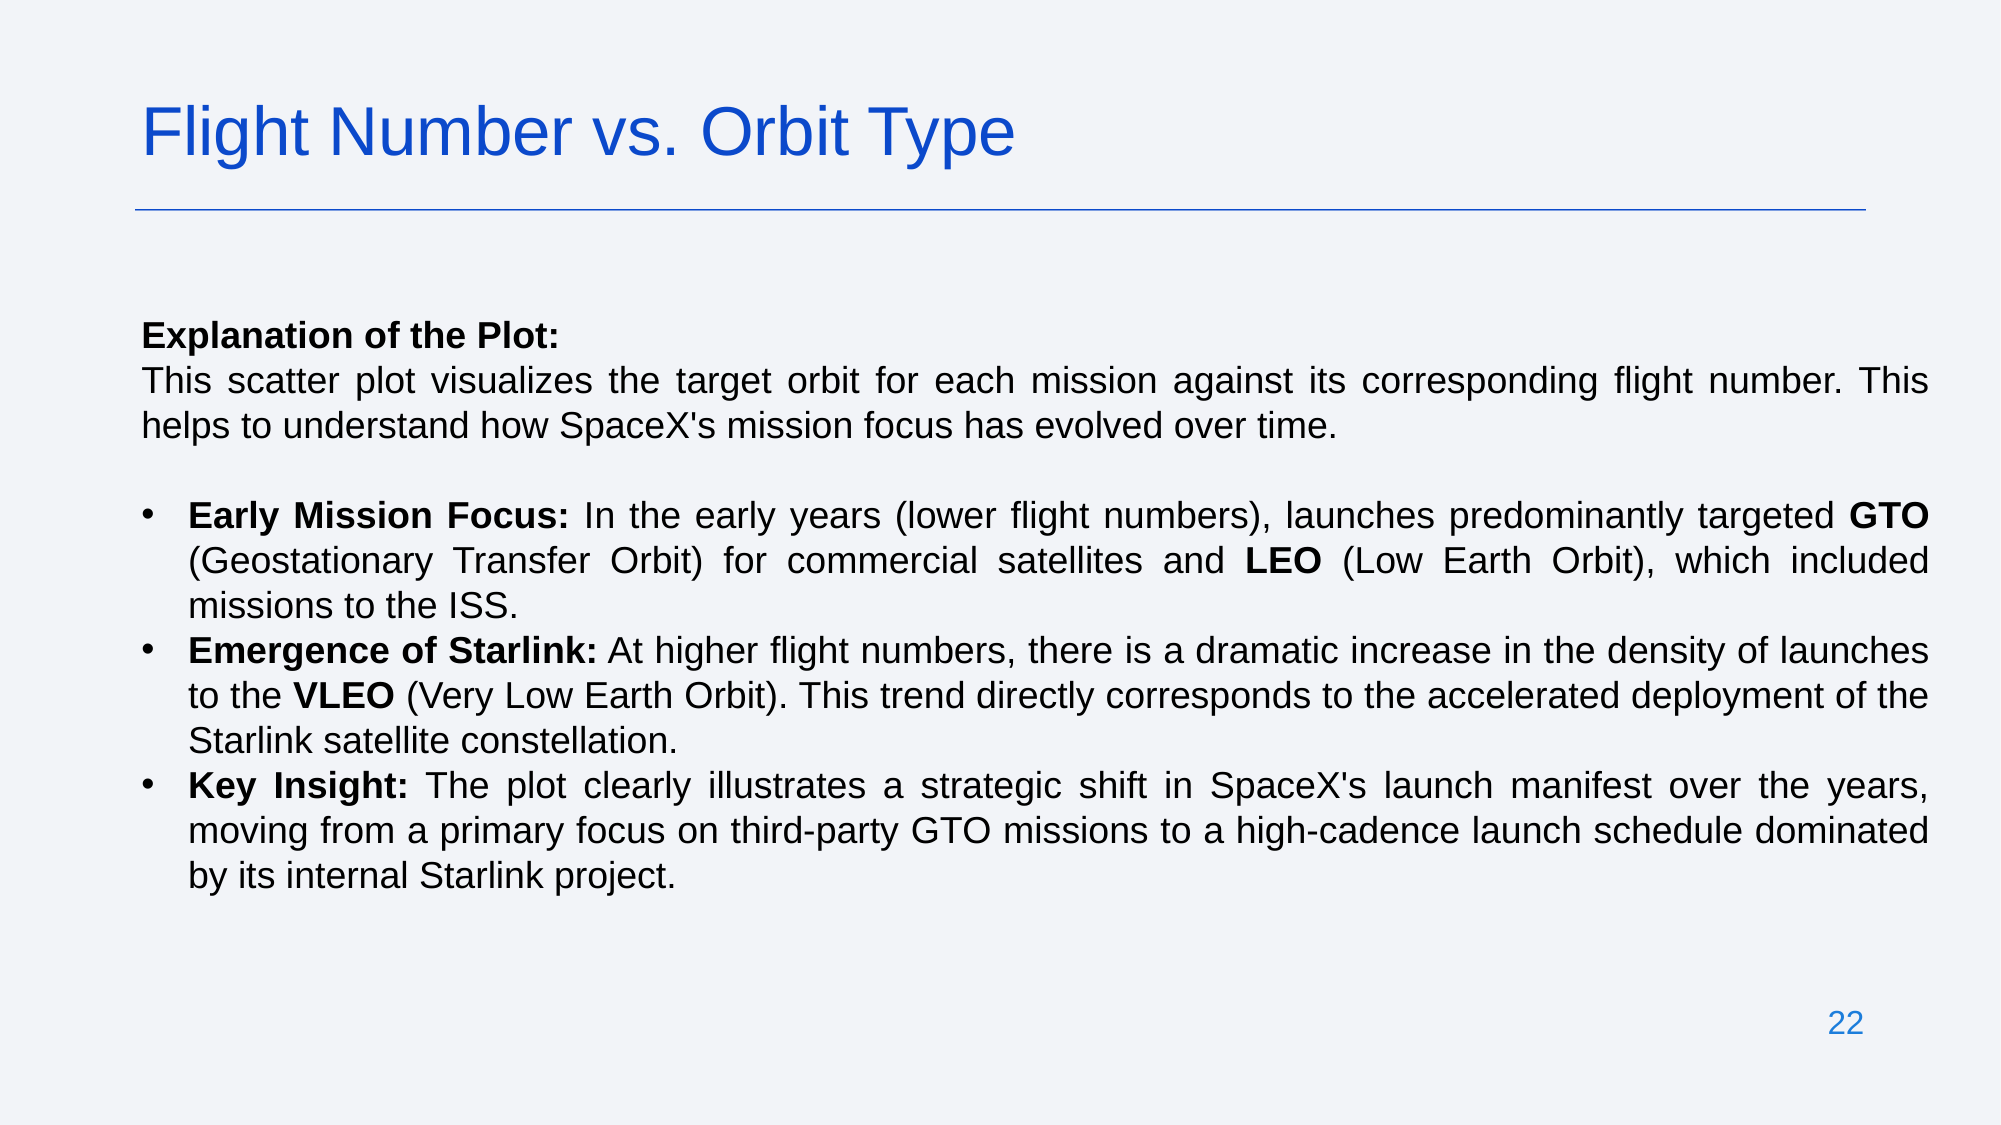

Flight Number vs. Orbit Type

Explanation of the Plot:
This scatter plot visualizes the target orbit for each mission against its corresponding flight number. This helps to understand how SpaceX's mission focus has evolved over time.

Early Mission Focus: In the early years (lower flight numbers), launches predominantly targeted GTO (Geostationary Transfer Orbit) for commercial satellites and LEO (Low Earth Orbit), which included missions to the ISS.
Emergence of Starlink: At higher flight numbers, there is a dramatic increase in the density of launches to the VLEO (Very Low Earth Orbit). This trend directly corresponds to the accelerated deployment of the Starlink satellite constellation.
Key Insight: The plot clearly illustrates a strategic shift in SpaceX's launch manifest over the years, moving from a primary focus on third-party GTO missions to a high-cadence launch schedule dominated by its internal Starlink project.

22